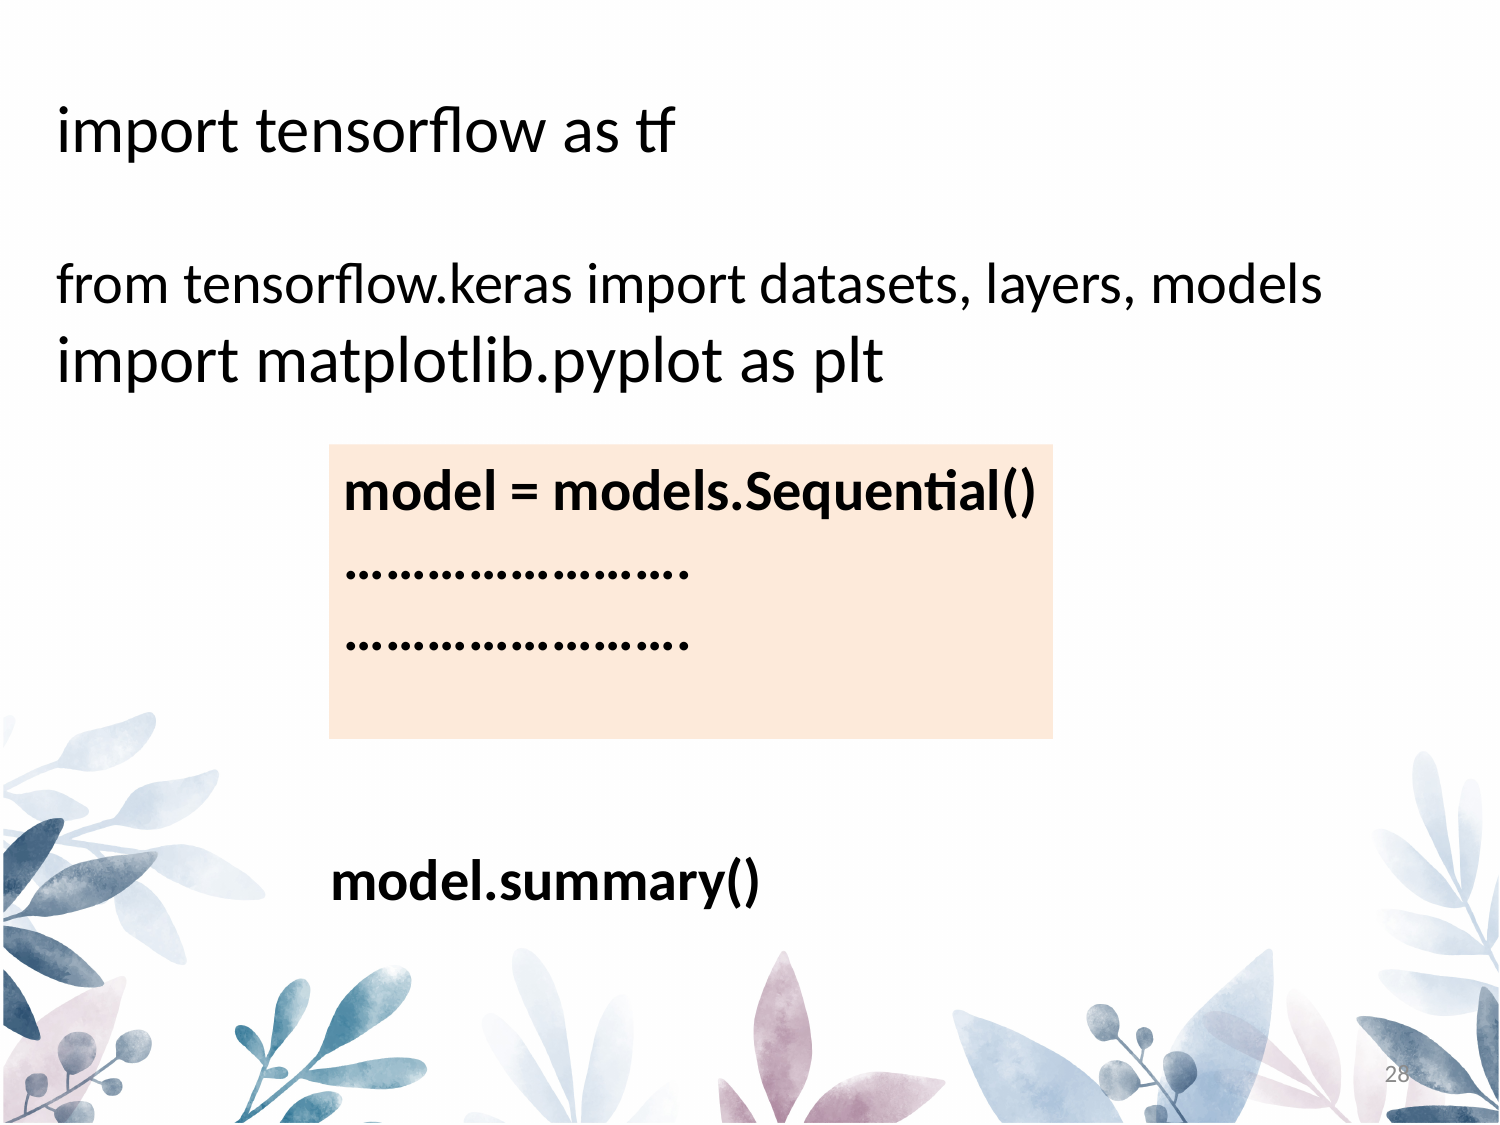

import tensorflow as tf

from tensorflow.keras import datasets, layers, models
import matplotlib.pyplot as plt
model = models.Sequential()
…………………….
…………………….

model.summary()
28